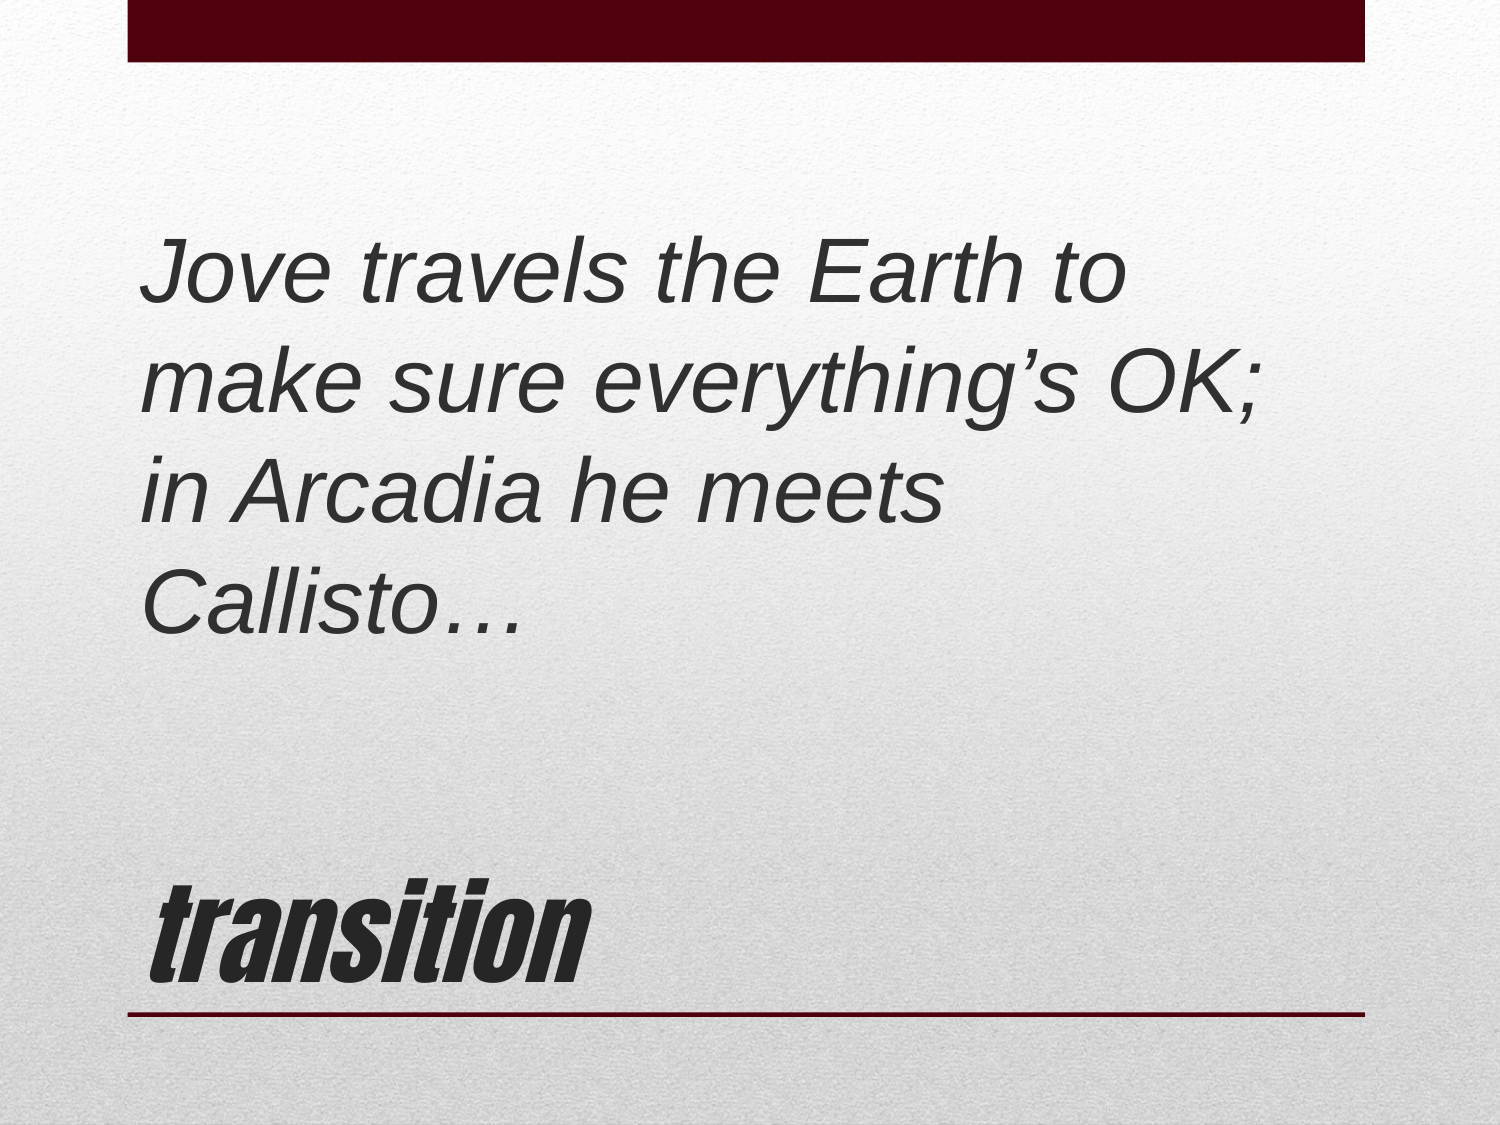

Jove travels the Earth to make sure everything’s OK; in Arcadia he meets Callisto…
# transition